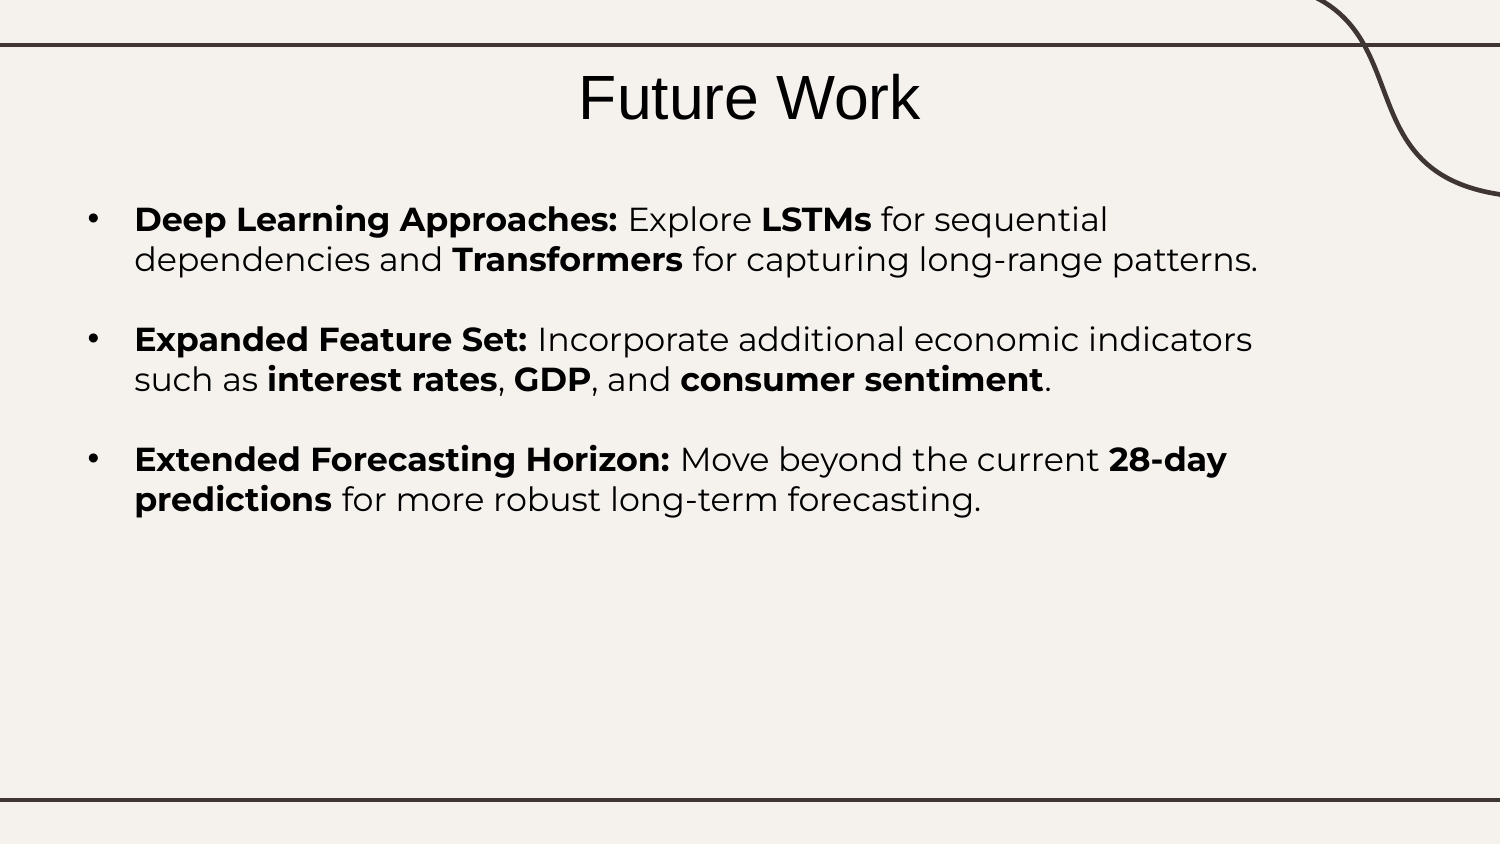

# Future Work
Deep Learning Approaches: Explore LSTMs for sequential dependencies and Transformers for capturing long-range patterns.

Expanded Feature Set: Incorporate additional economic indicators such as interest rates, GDP, and consumer sentiment.

Extended Forecasting Horizon: Move beyond the current 28-day predictions for more robust long-term forecasting.